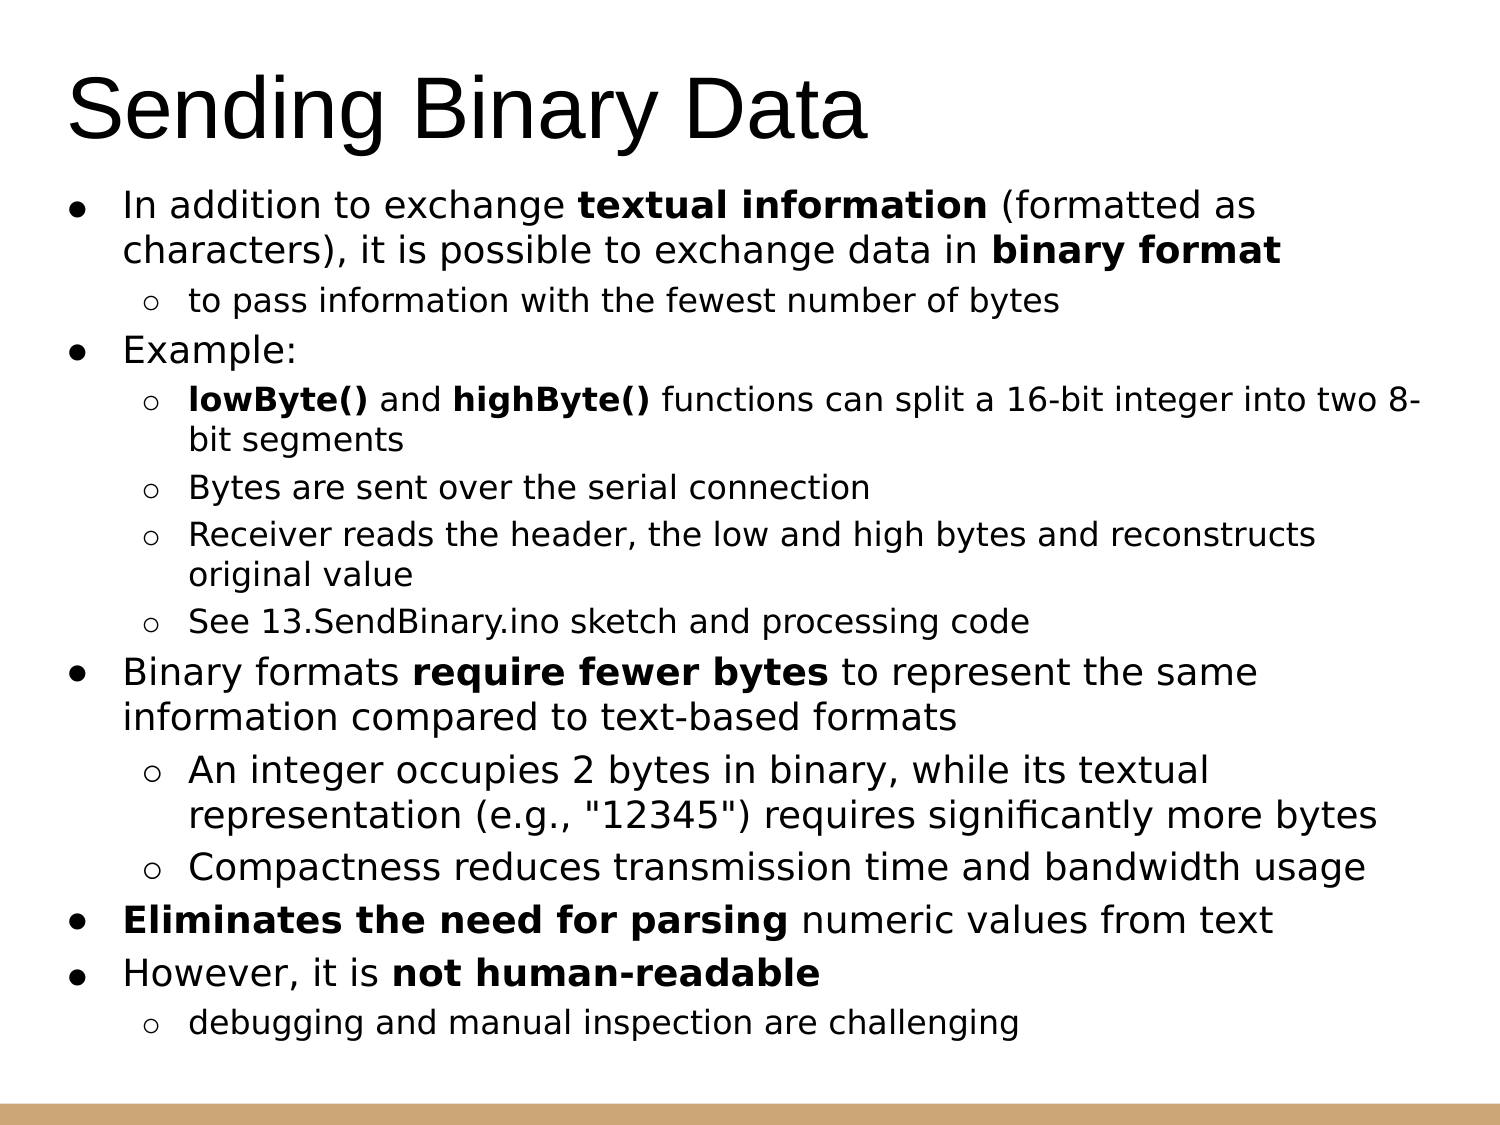

# Sending Binary Data
In addition to exchange textual information (formatted as characters), it is possible to exchange data in binary format
to pass information with the fewest number of bytes
Example:
lowByte() and highByte() functions can split a 16-bit integer into two 8-bit segments
Bytes are sent over the serial connection
Receiver reads the header, the low and high bytes and reconstructs original value
See 13.SendBinary.ino sketch and processing code
Binary formats require fewer bytes to represent the same information compared to text-based formats
An integer occupies 2 bytes in binary, while its textual representation (e.g., "12345") requires significantly more bytes
Compactness reduces transmission time and bandwidth usage
Eliminates the need for parsing numeric values from text
However, it is not human-readable
debugging and manual inspection are challenging